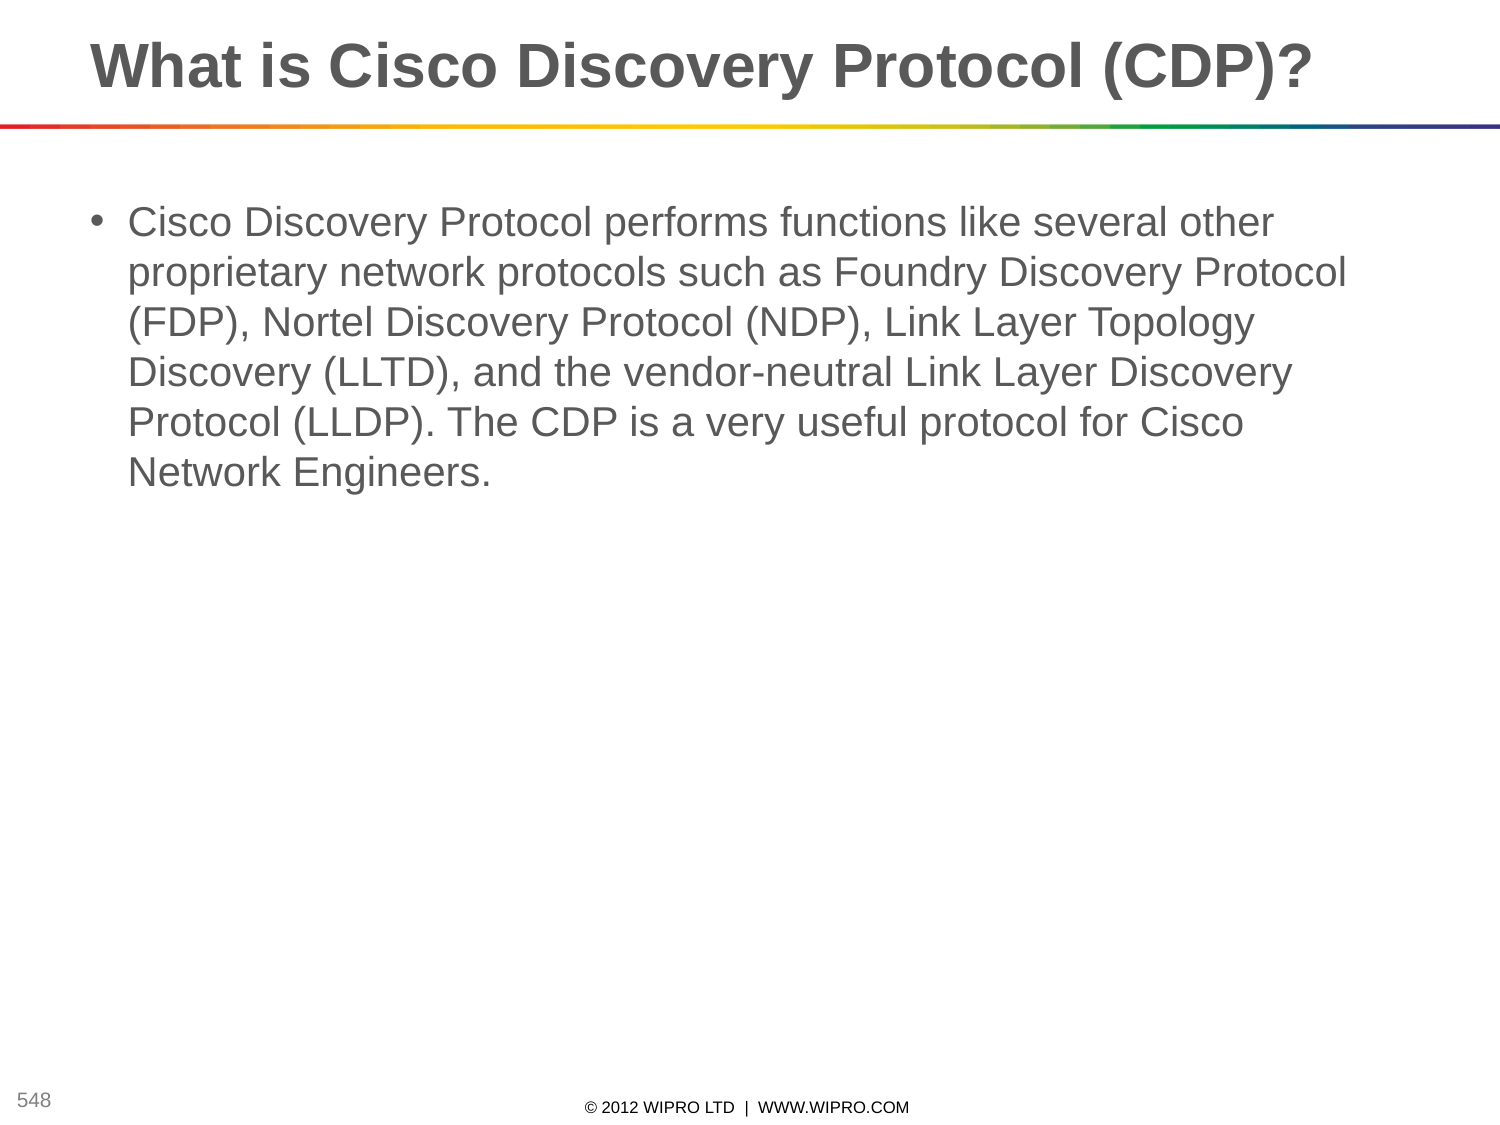

# What is Cisco Discovery Protocol (CDP)?
Cisco Discovery Protocol performs functions like several other proprietary network protocols such as Foundry Discovery Protocol (FDP), Nortel Discovery Protocol (NDP), Link Layer Topology Discovery (LLTD), and the vendor-neutral Link Layer Discovery Protocol (LLDP). The CDP is a very useful protocol for Cisco Network Engineers.